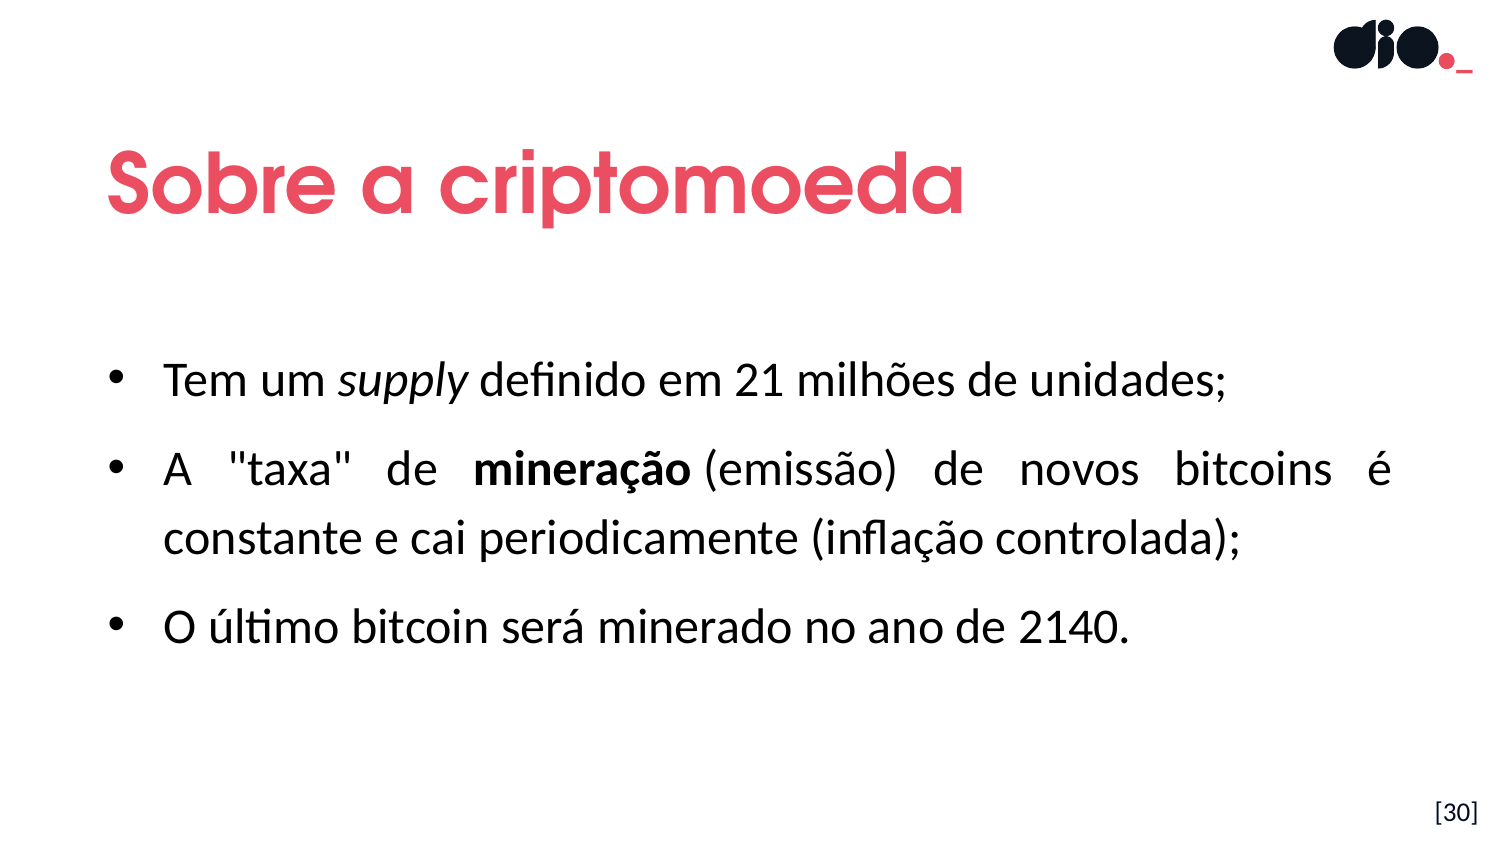

Sobre a criptomoeda
Tem um supply definido em 21 milhões de unidades;
A "taxa" de mineração (emissão) de novos bitcoins é constante e cai periodicamente (inflação controlada);
O último bitcoin será minerado no ano de 2140.
[30]